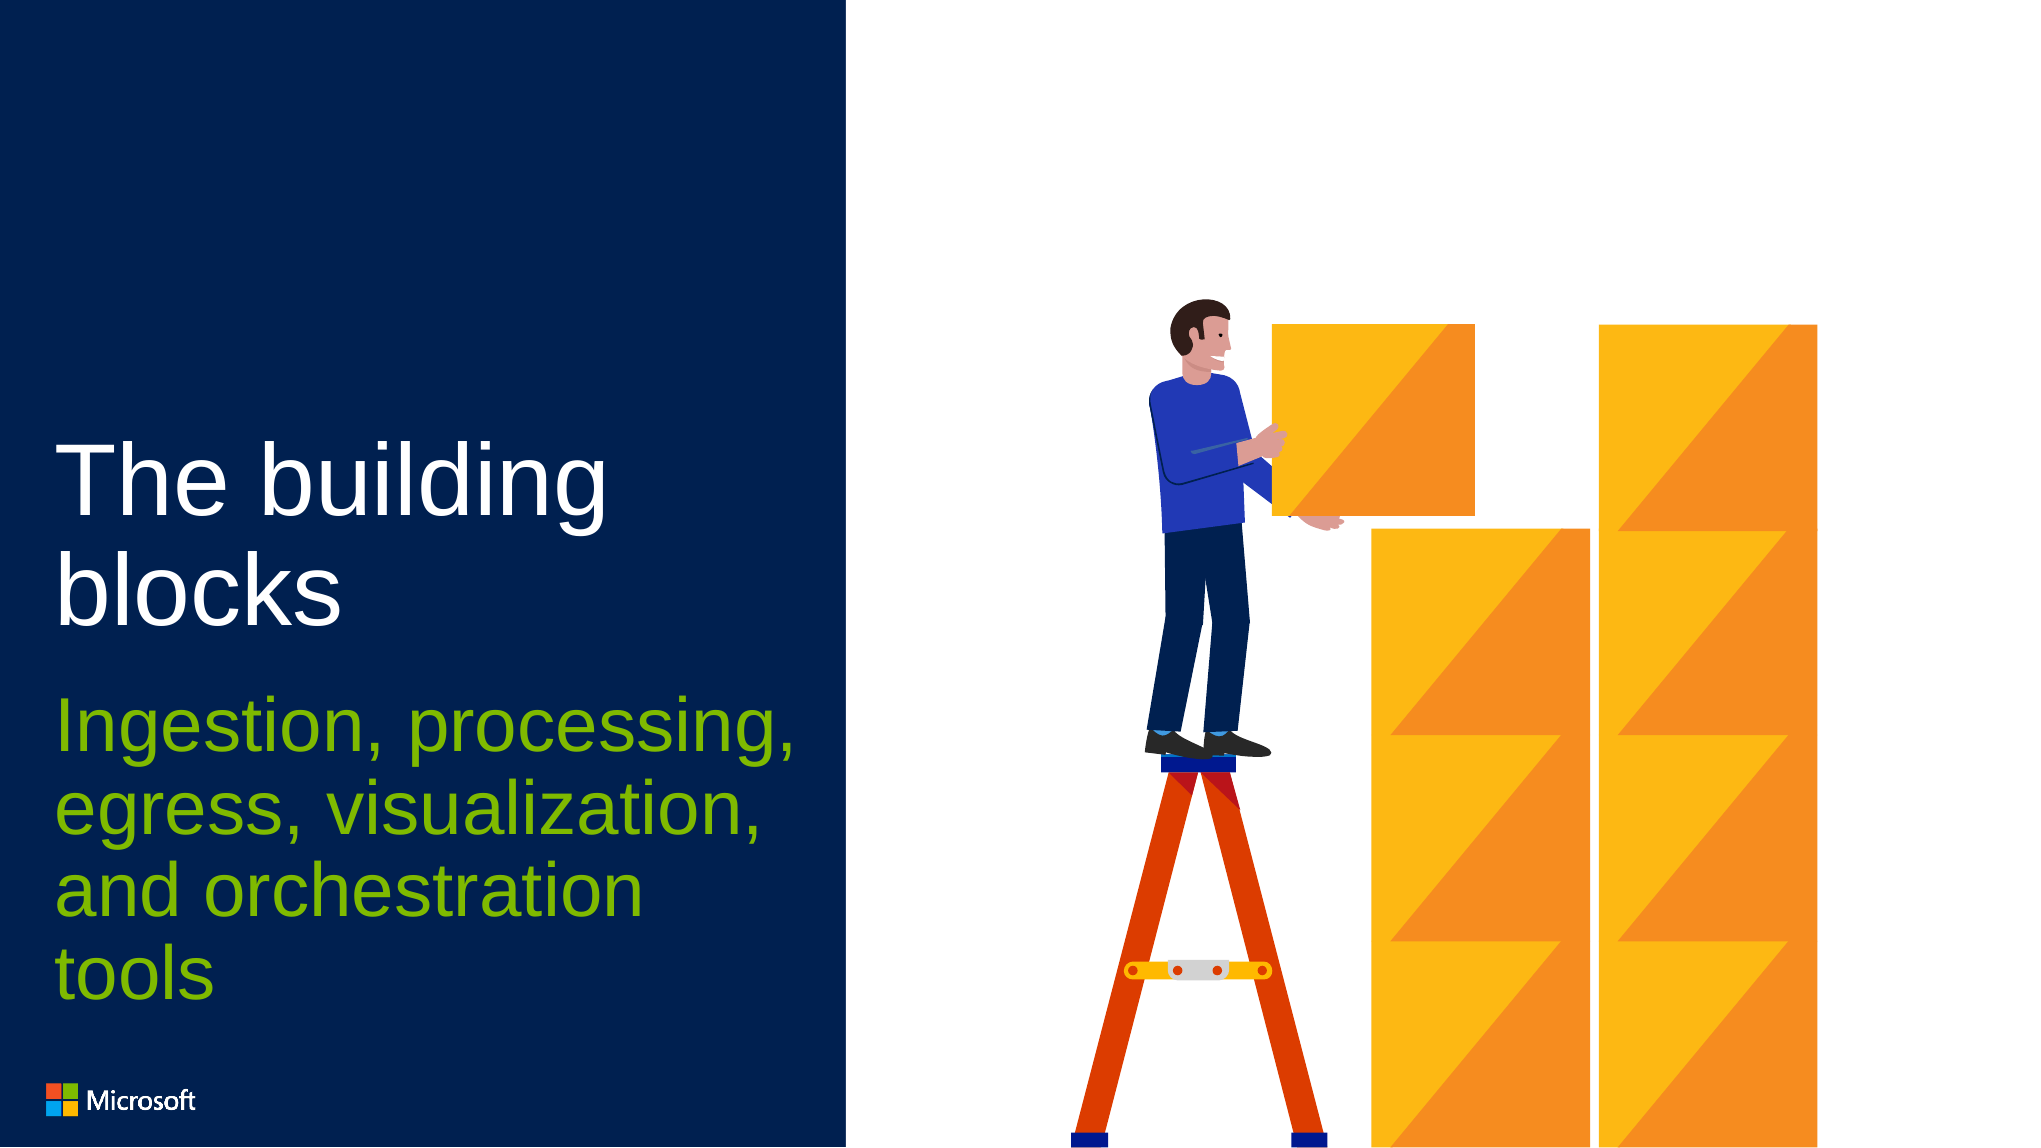

The building blocks
Ingestion, processing, egress, visualization, and orchestration tools